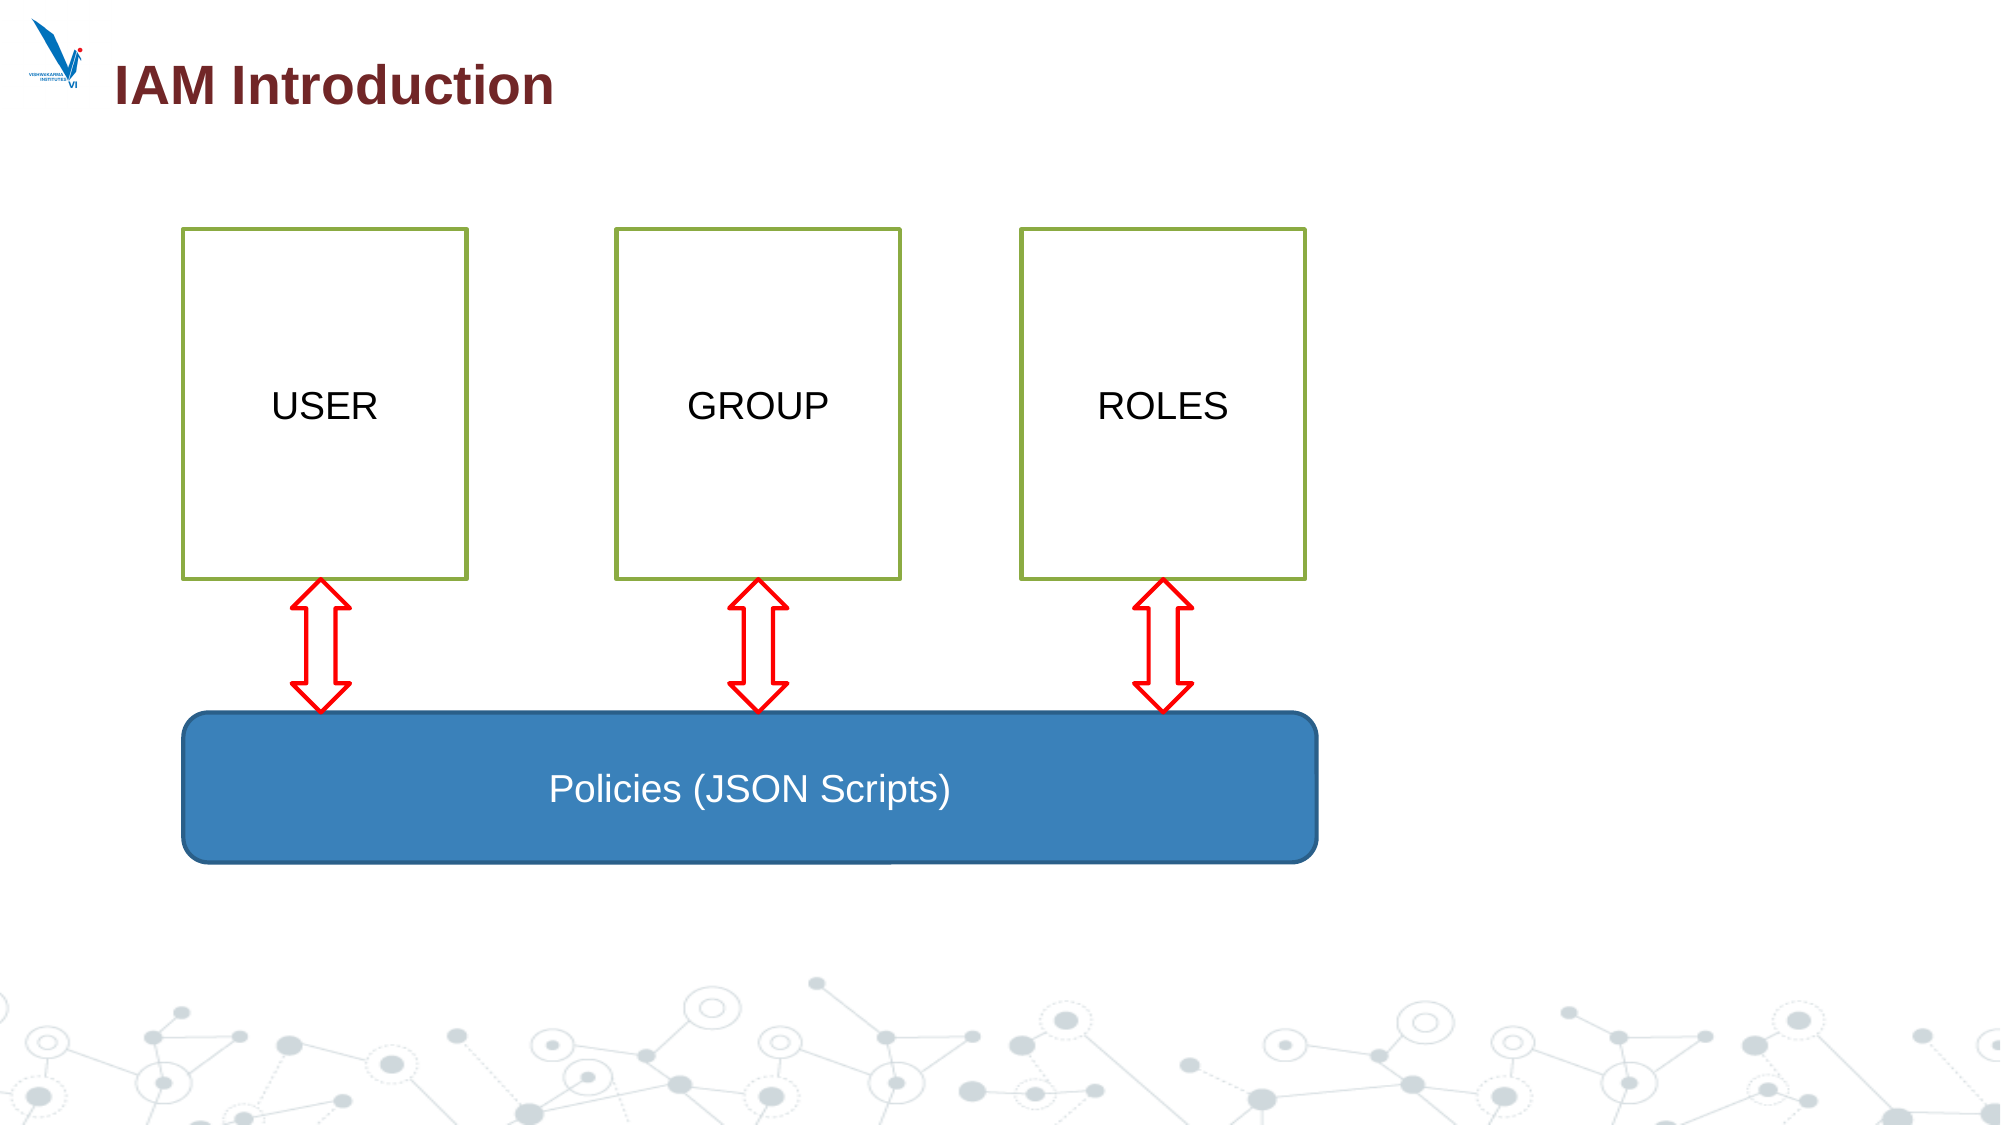

# IAM Introduction
USER
GROUP
ROLES

Policies (JSON Scripts)